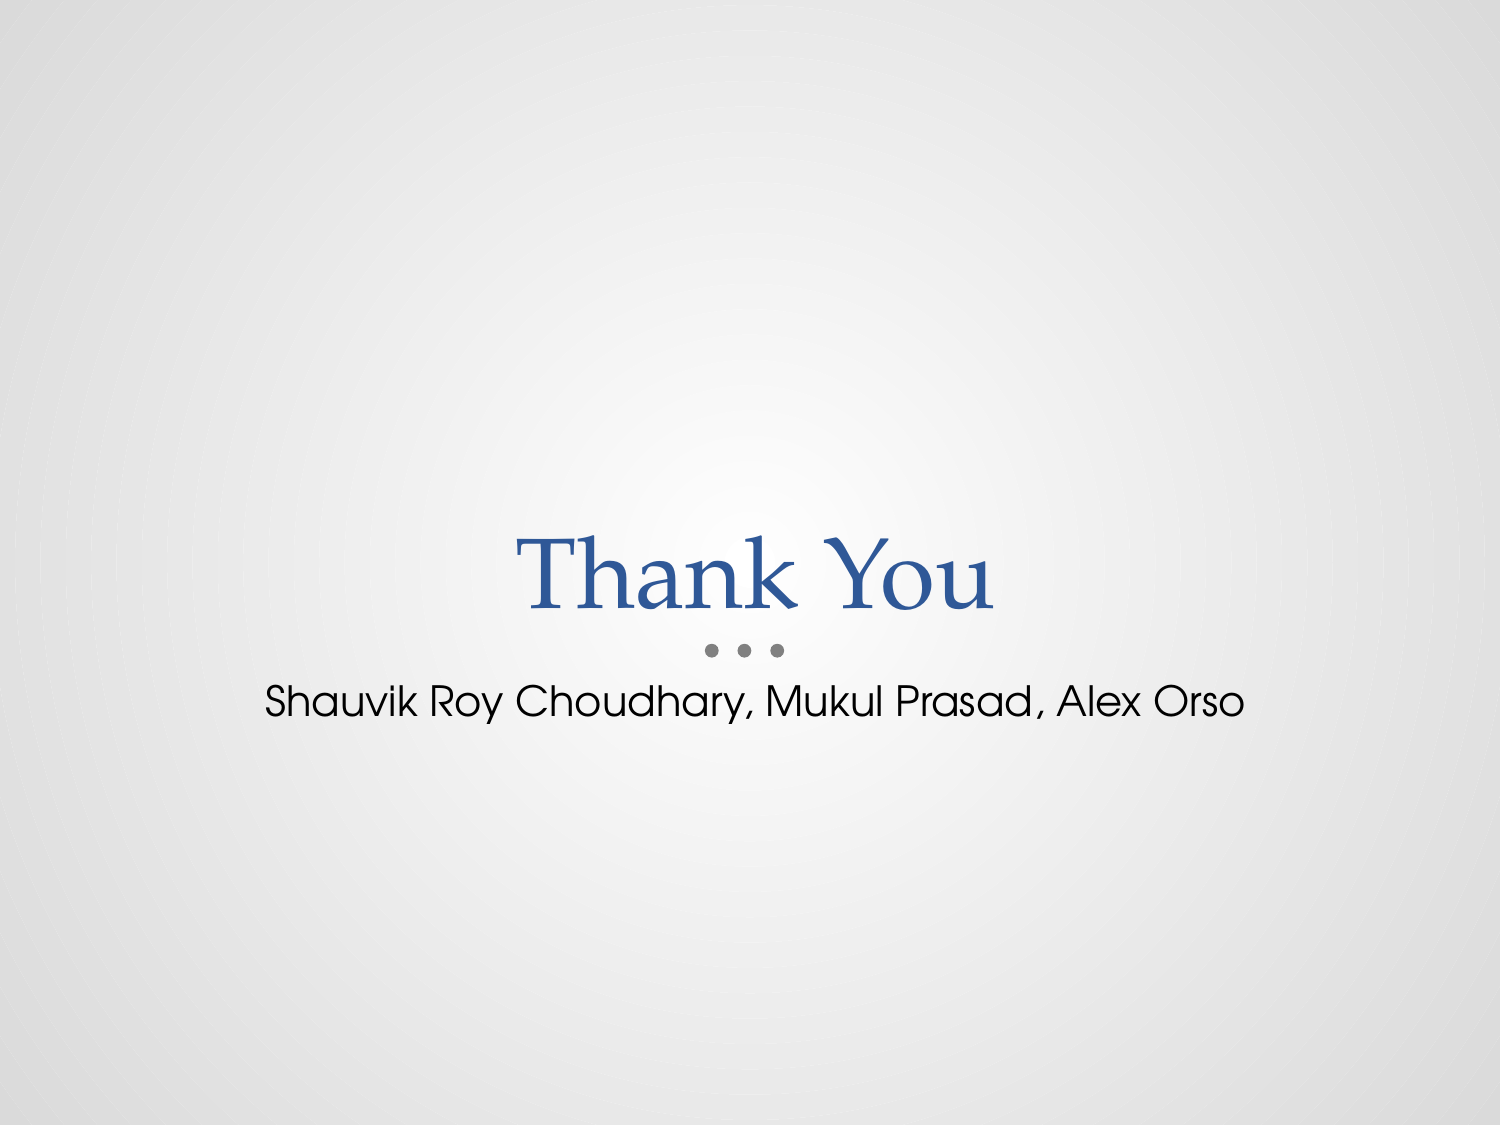

# Thank You
Shauvik Roy Choudhary, Mukul Prasad, Alex Orso